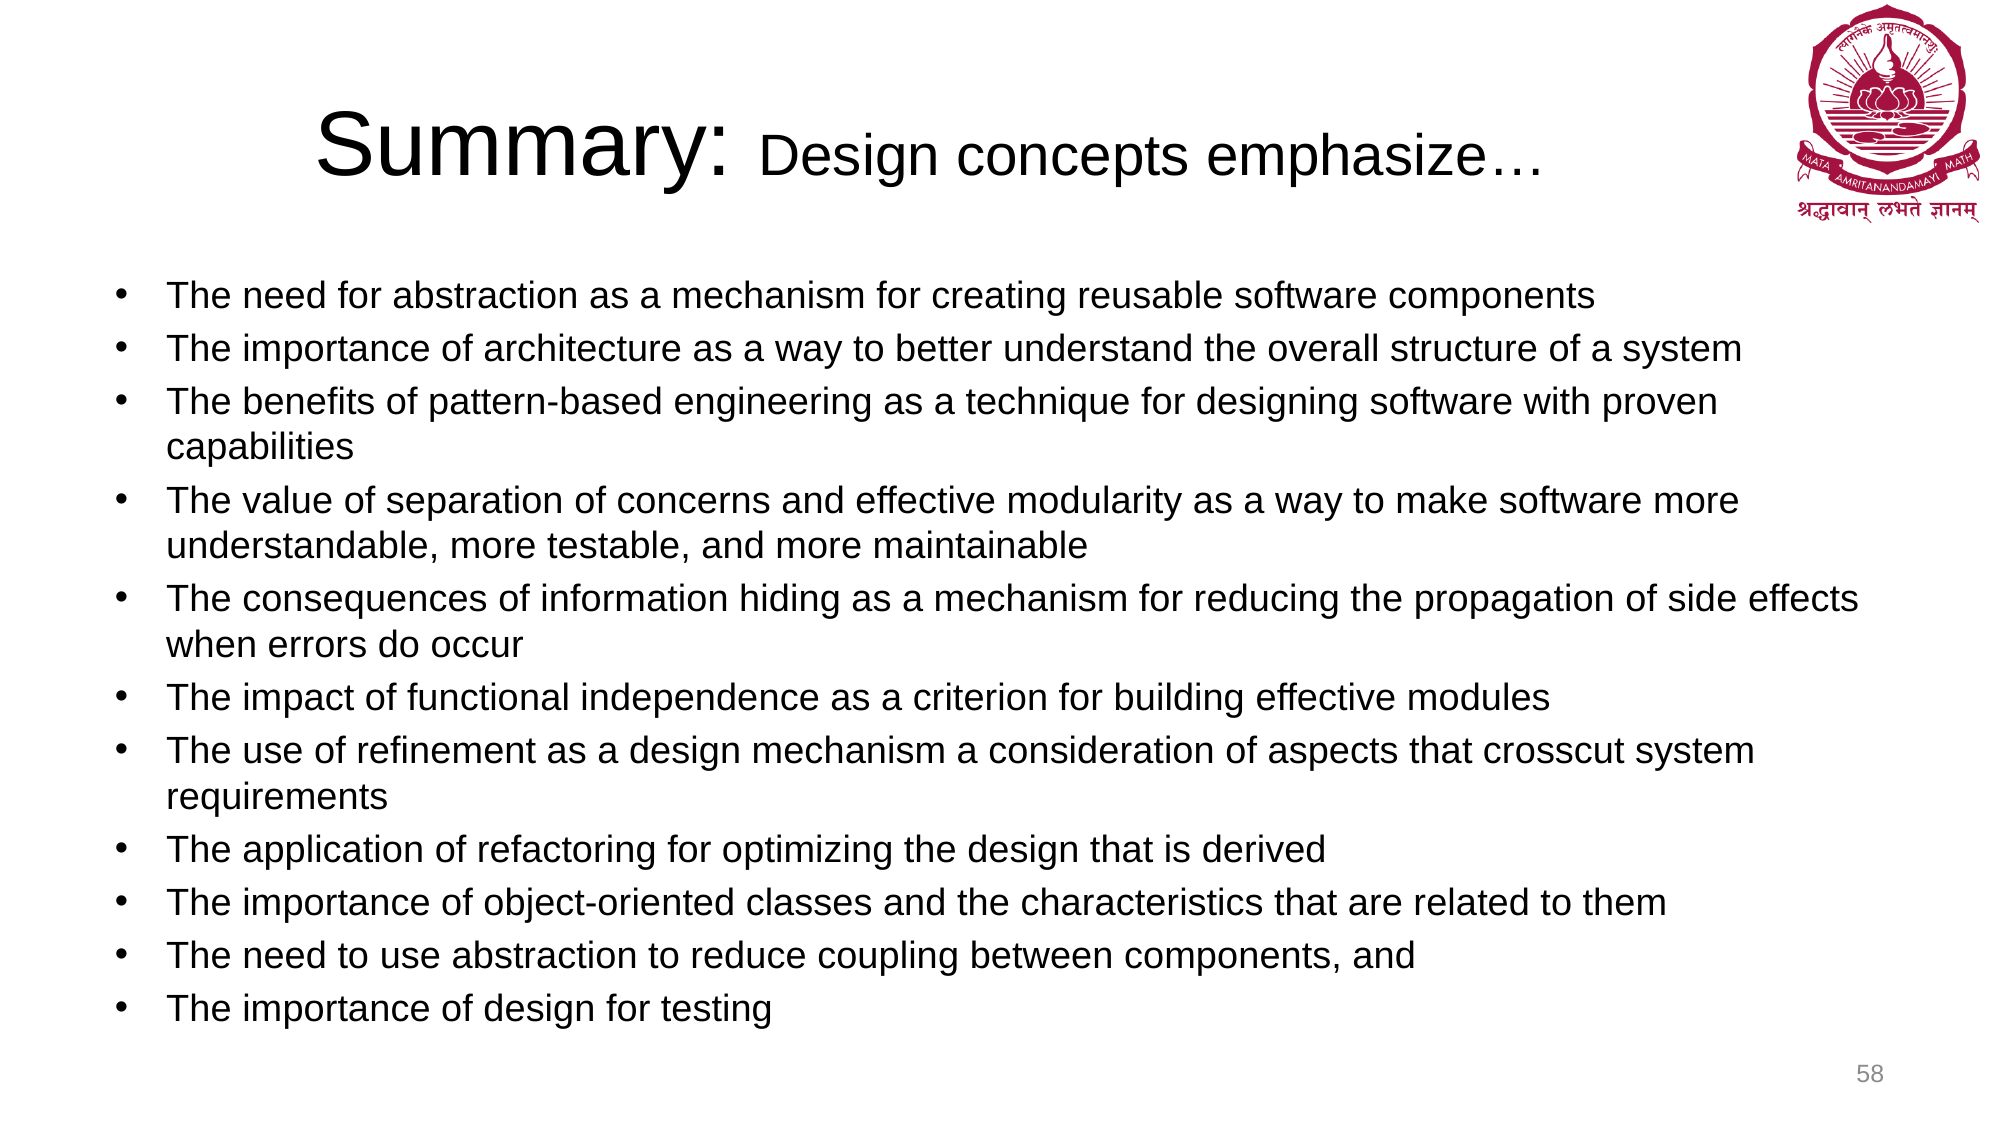

# Summary: Design concepts emphasize…
The need for abstraction as a mechanism for creating reusable software components
The importance of architecture as a way to better understand the overall structure of a system
The benefits of pattern-based engineering as a technique for designing software with proven capabilities
The value of separation of concerns and effective modularity as a way to make software more understandable, more testable, and more maintainable
The consequences of information hiding as a mechanism for reducing the propagation of side effects when errors do occur
The impact of functional independence as a criterion for building effective modules
The use of refinement as a design mechanism a consideration of aspects that crosscut system requirements
The application of refactoring for optimizing the design that is derived
The importance of object-oriented classes and the characteristics that are related to them
The need to use abstraction to reduce coupling between components, and
The importance of design for testing
58